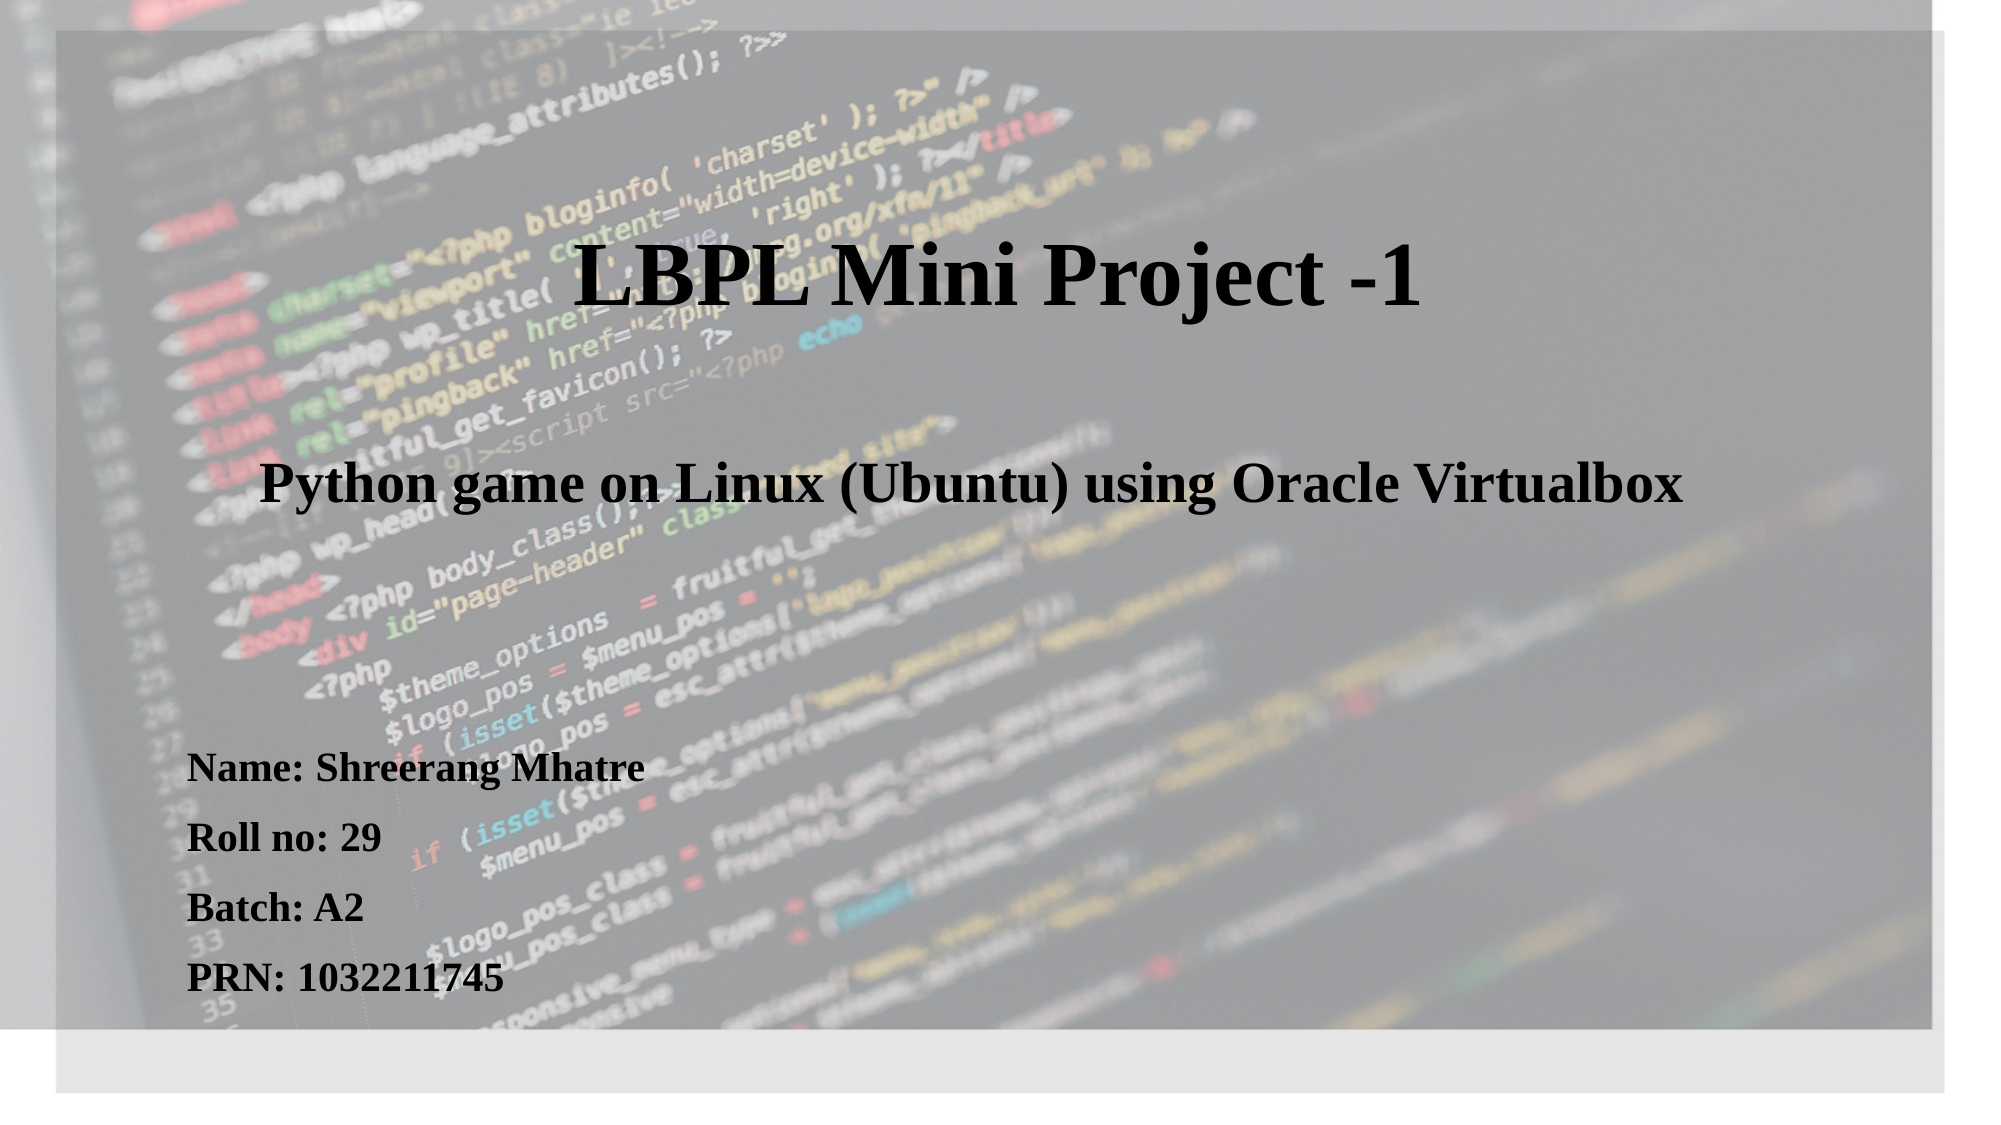

# LBPL Mini Project -1
Python game on Linux (Ubuntu) using Oracle Virtualbox

Name: Shreerang Mhatre
Roll no: 29
Batch: A2
PRN: 1032211745